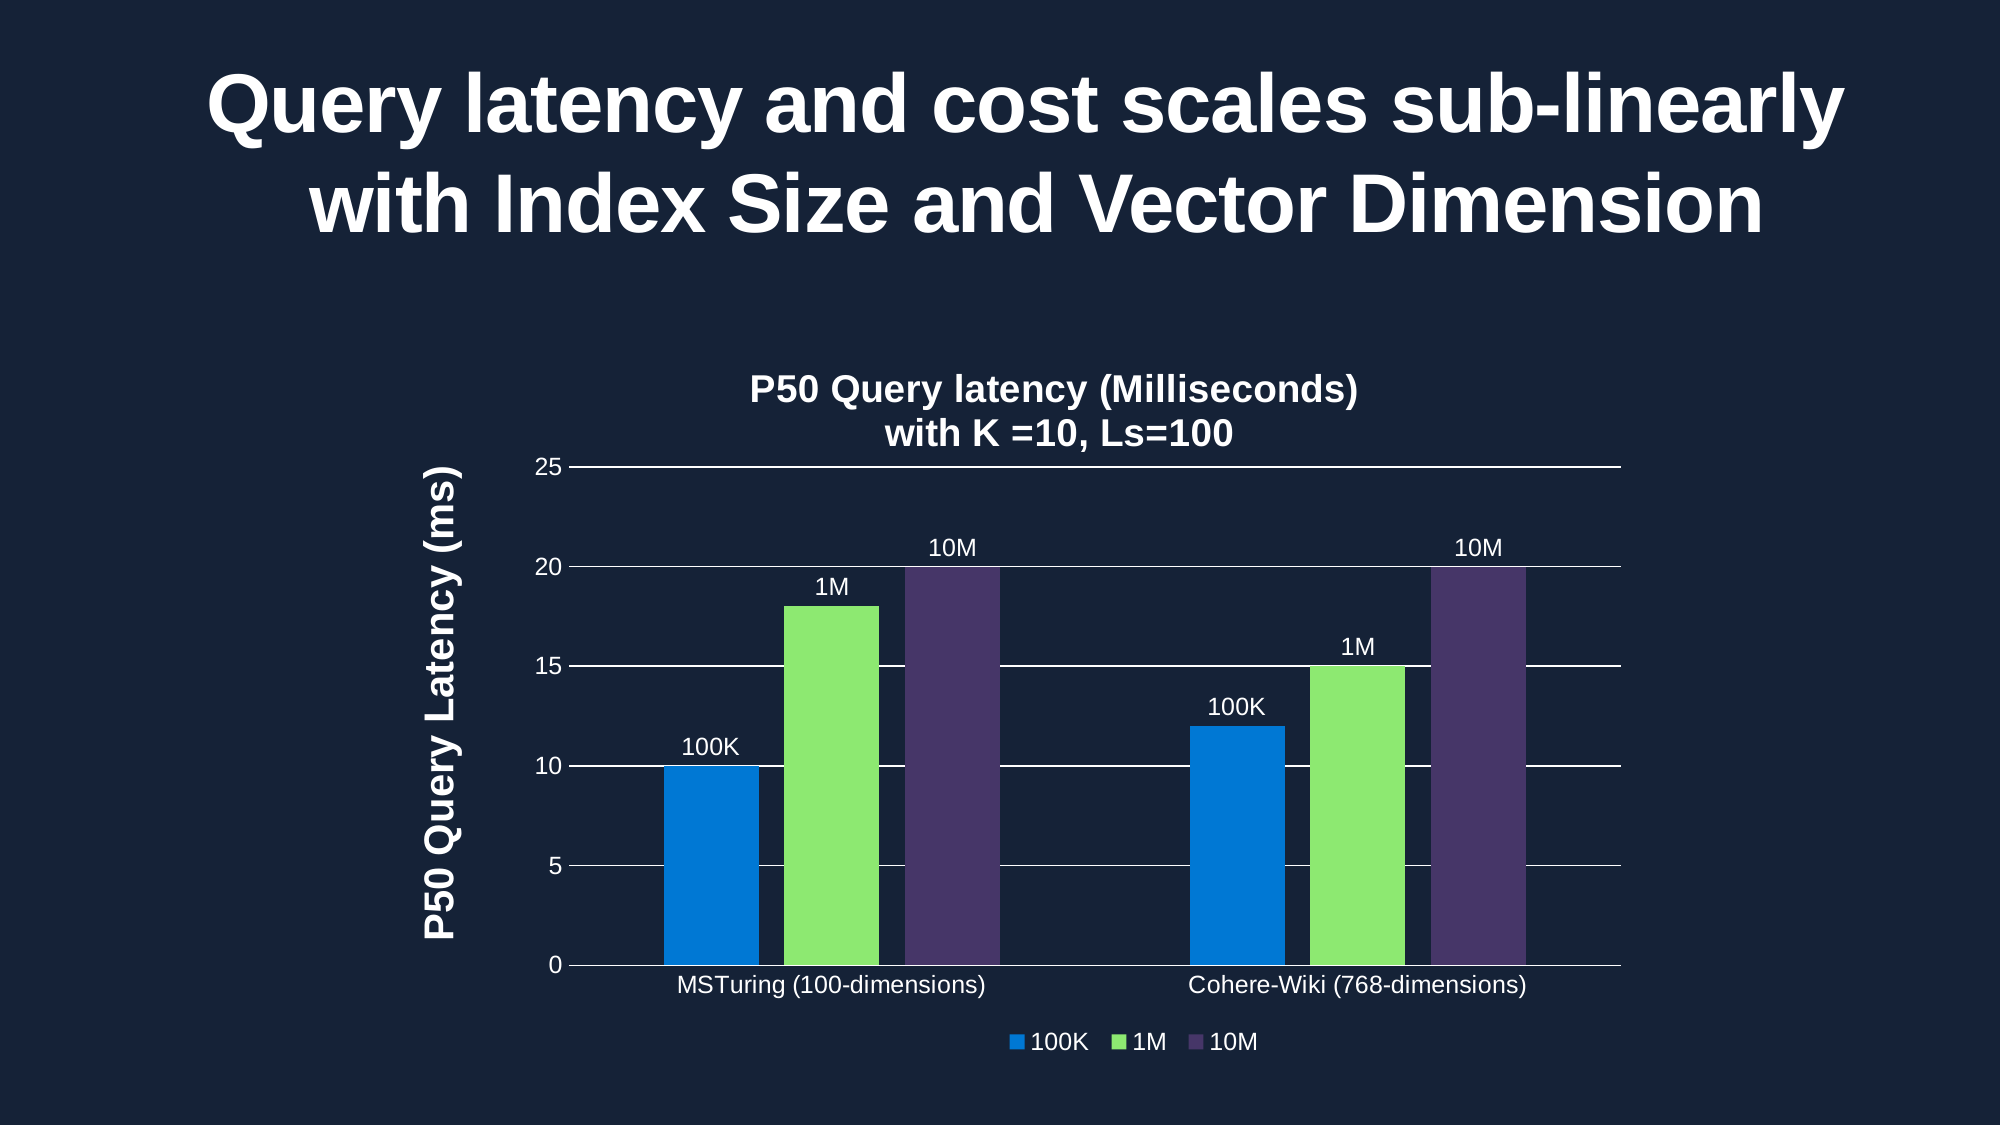

# Query latency and cost scales sub-linearly with Index Size and Vector Dimension

### Chart: P50 Query latency (Milliseconds)
with K =10, Ls=100

| Category | 100K | 1M | 10M |
|---|---|---|---|
| MSTuring (100-dimensions) | 10.0 | 18.0 | 20.0 |
| Cohere-Wiki (768-dimensions) | 12.0 | 15.0 | 20.0 |
P50 Query Latency (ms)